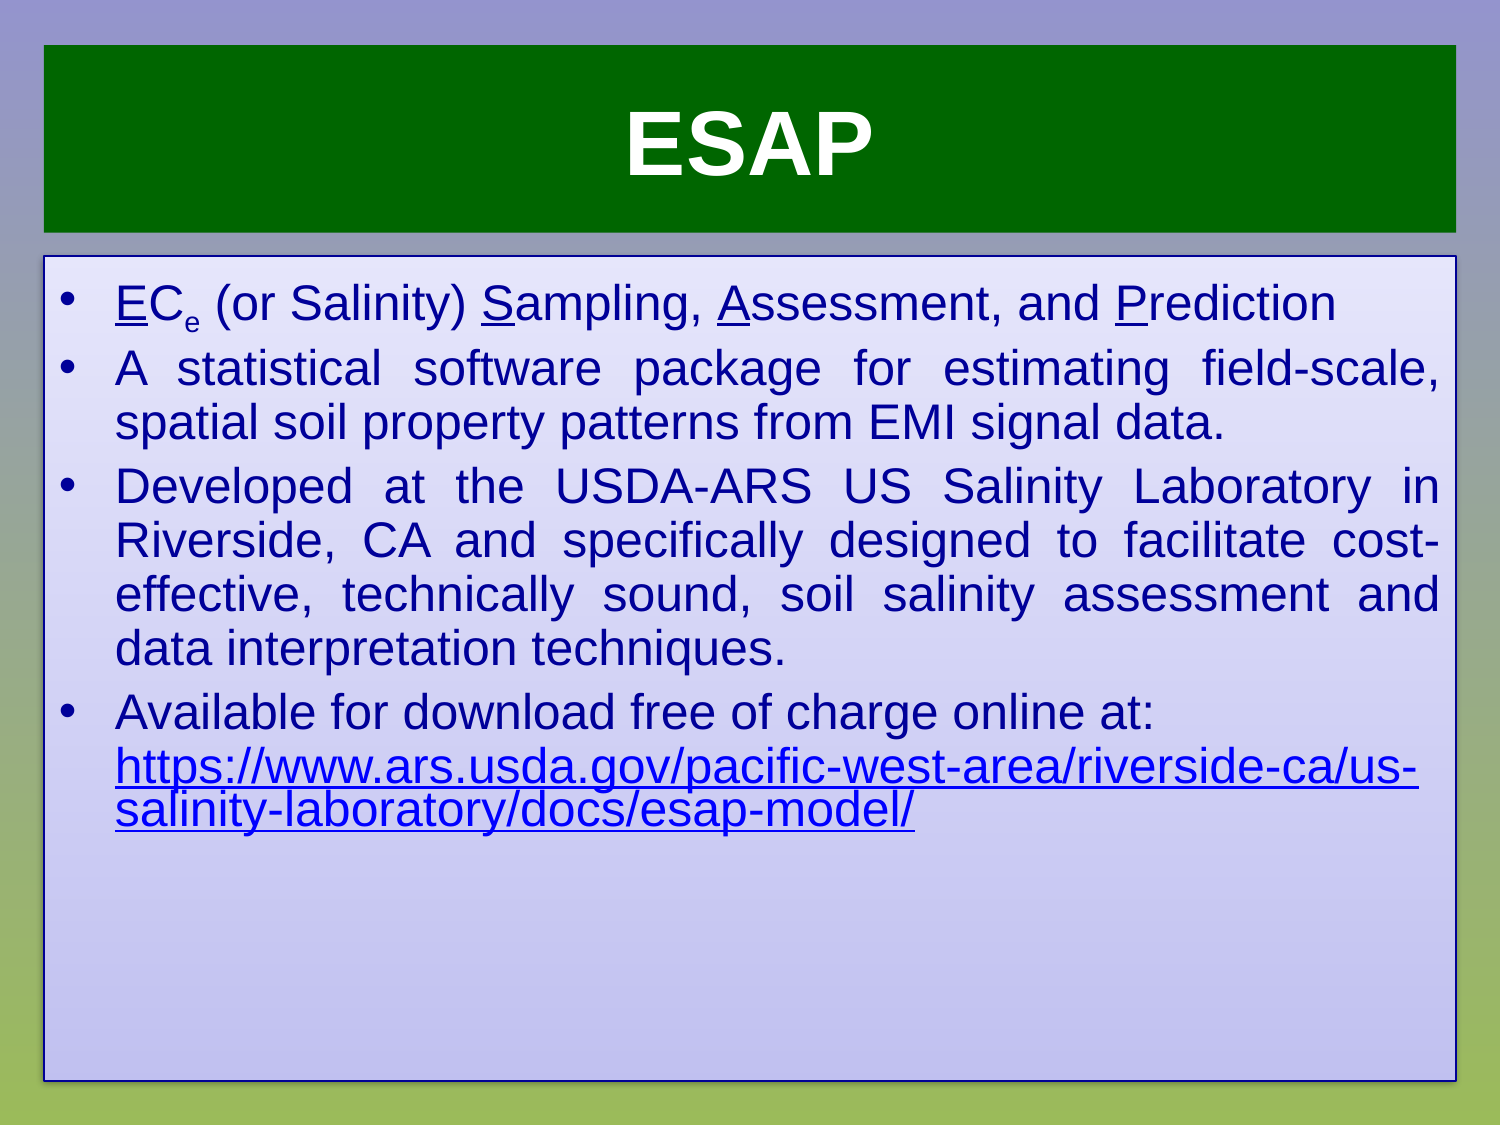

# ESAP
ECe (or Salinity) Sampling, Assessment, and Prediction
A statistical software package for estimating field-scale, spatial soil property patterns from EMI signal data.
Developed at the USDA-ARS US Salinity Laboratory in Riverside, CA and specifically designed to facilitate cost-effective, technically sound, soil salinity assessment and data interpretation techniques.
Available for download free of charge online at: https://www.ars.usda.gov/pacific-west-area/riverside-ca/us-salinity-laboratory/docs/esap-model/